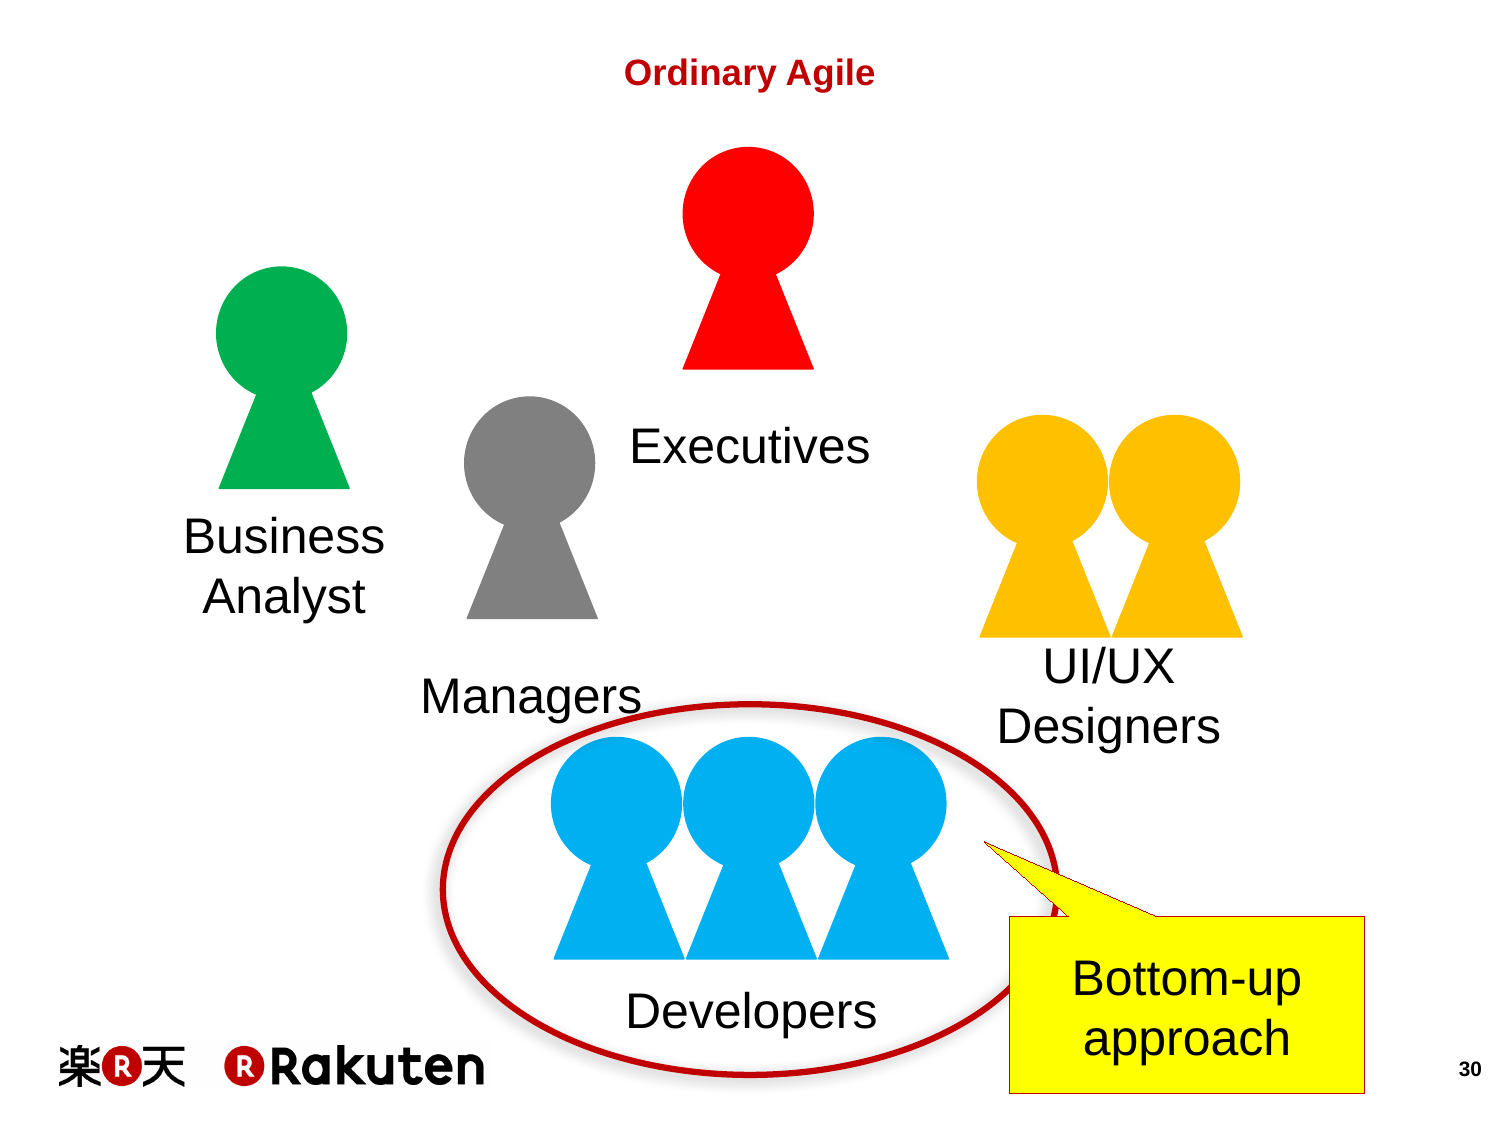

# Ordinary Agile

Executives

Business
Analyst

Managers

UI/UX
Designers

Developers
Bottom-up
approach